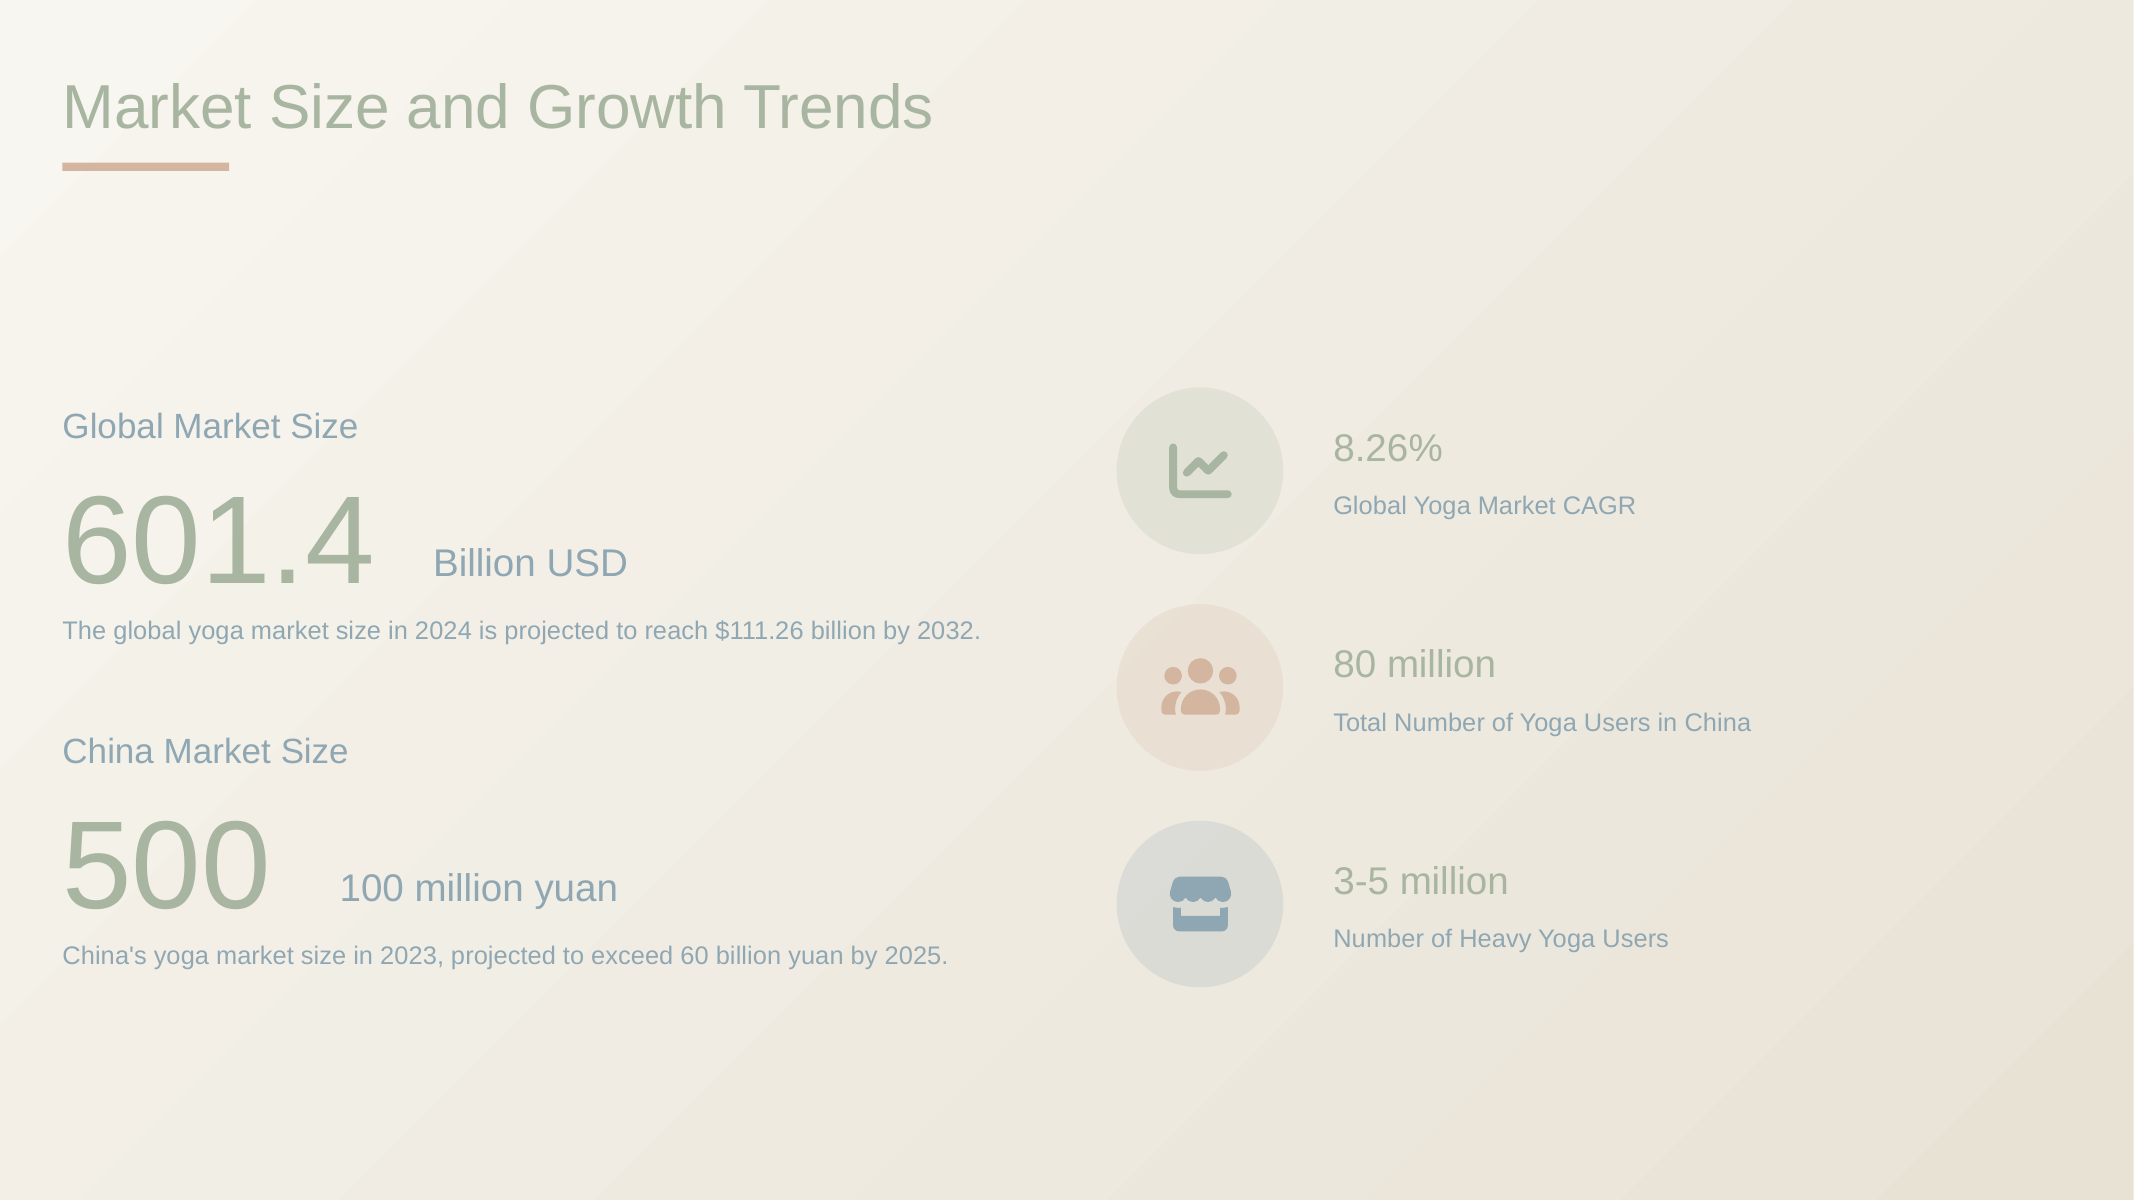

Market Size and Growth Trends

Global Market Size
8.26%

601.4
Global Yoga Market CAGR
Billion USD
The global yoga market size in 2024 is projected to reach $111.26 billion by 2032.

80 million

Total Number of Yoga Users in China
China Market Size
500

3-5 million
100 million yuan

Number of Heavy Yoga Users
China's yoga market size in 2023, projected to exceed 60 billion yuan by 2025.